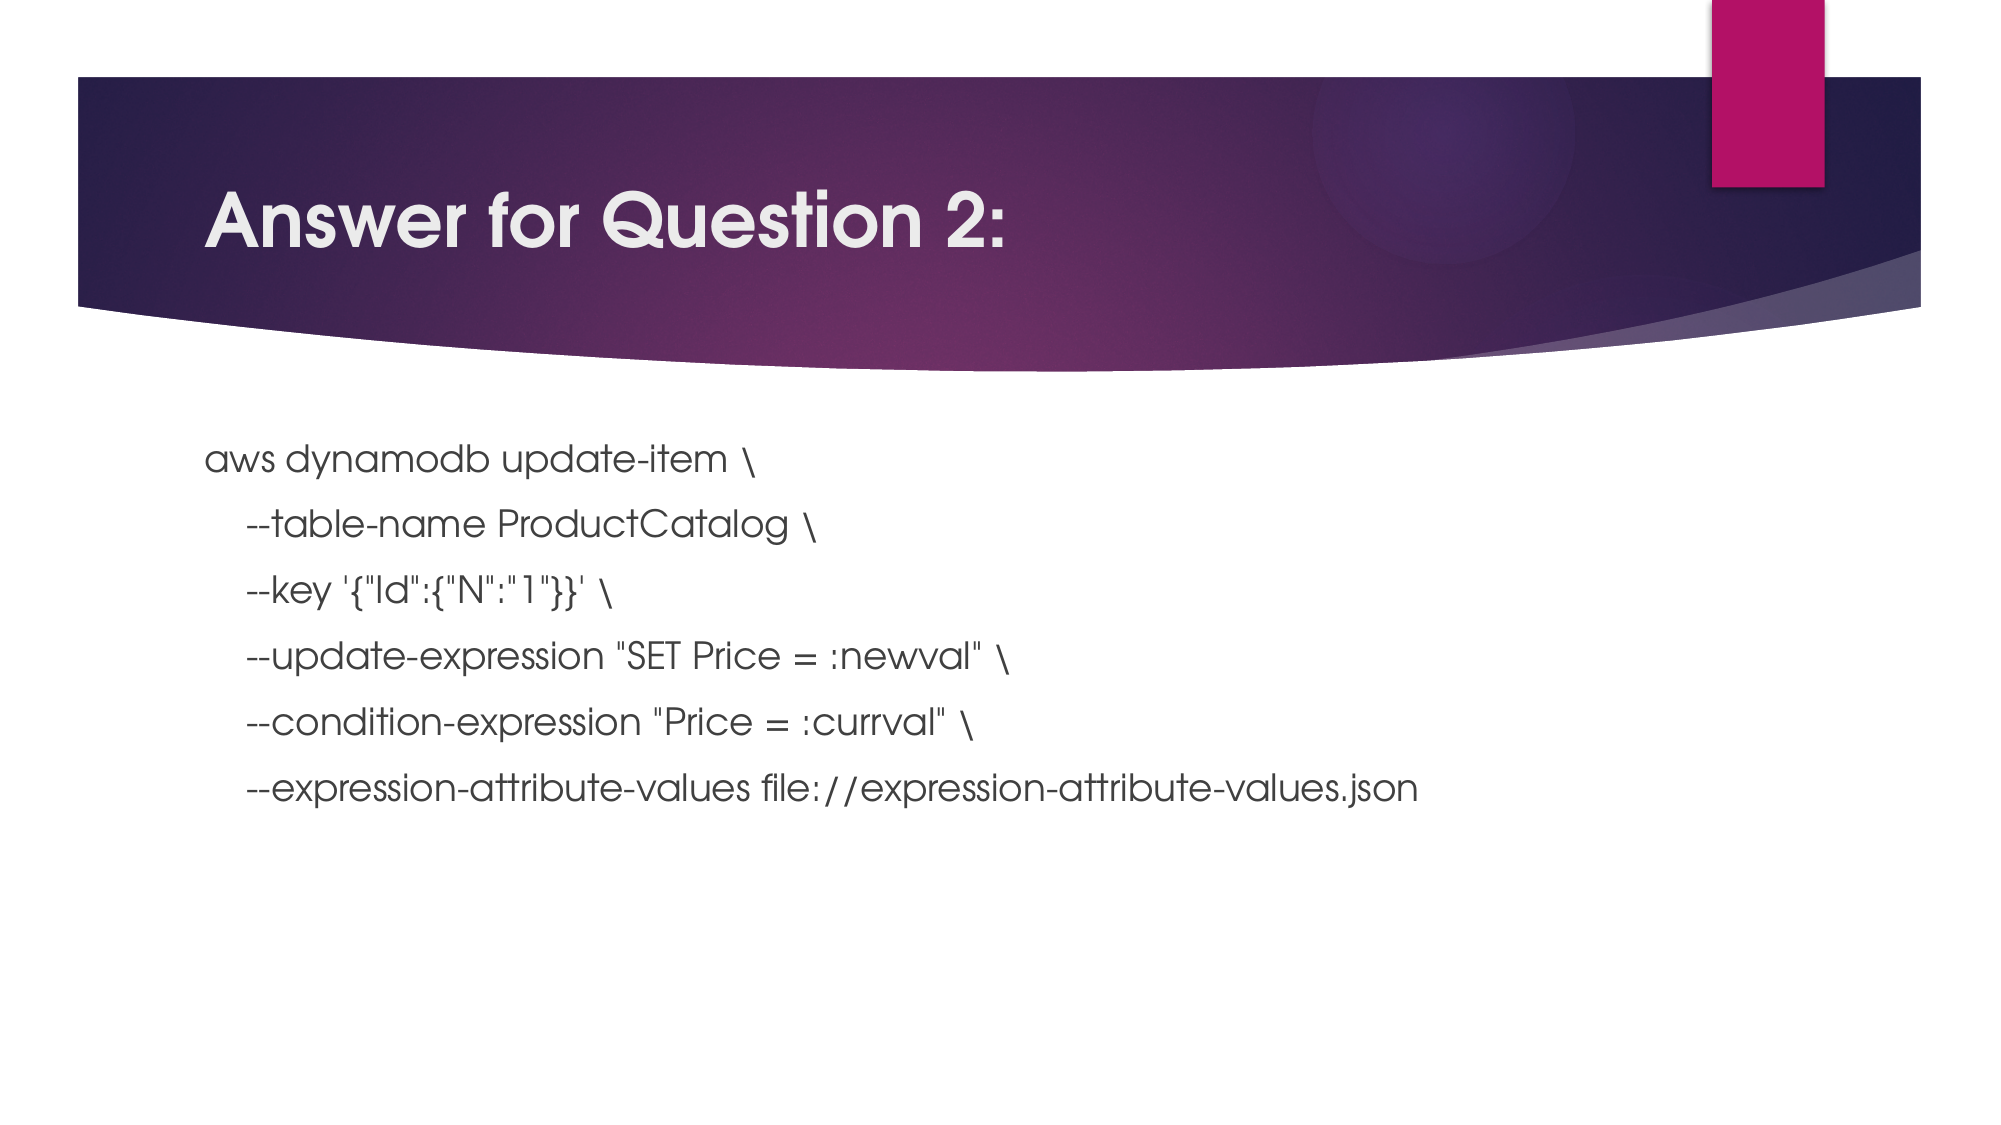

# Answer for Question 2:
aws dynamodb update-item \
    --table-name ProductCatalog \
    --key '{"Id":{"N":"1"}}' \
    --update-expression "SET Price = :newval" \
    --condition-expression "Price = :currval" \
    --expression-attribute-values file://expression-attribute-values.json